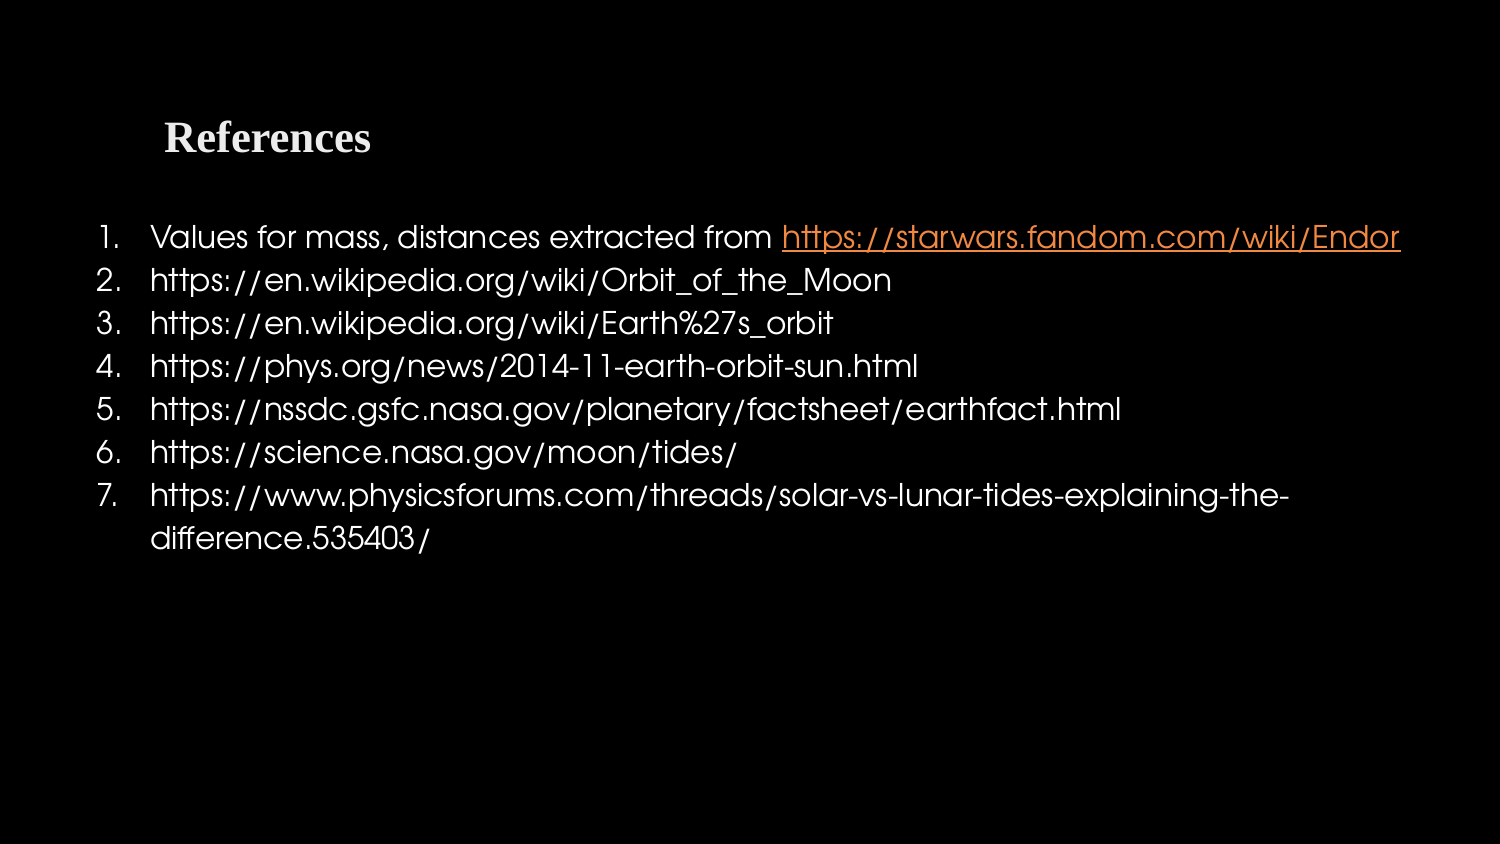

References
Values for mass, distances extracted from https://starwars.fandom.com/wiki/Endor
https://en.wikipedia.org/wiki/Orbit_of_the_Moon
https://en.wikipedia.org/wiki/Earth%27s_orbit
https://phys.org/news/2014-11-earth-orbit-sun.html
https://nssdc.gsfc.nasa.gov/planetary/factsheet/earthfact.html
https://science.nasa.gov/moon/tides/
https://www.physicsforums.com/threads/solar-vs-lunar-tides-explaining-the-difference.535403/